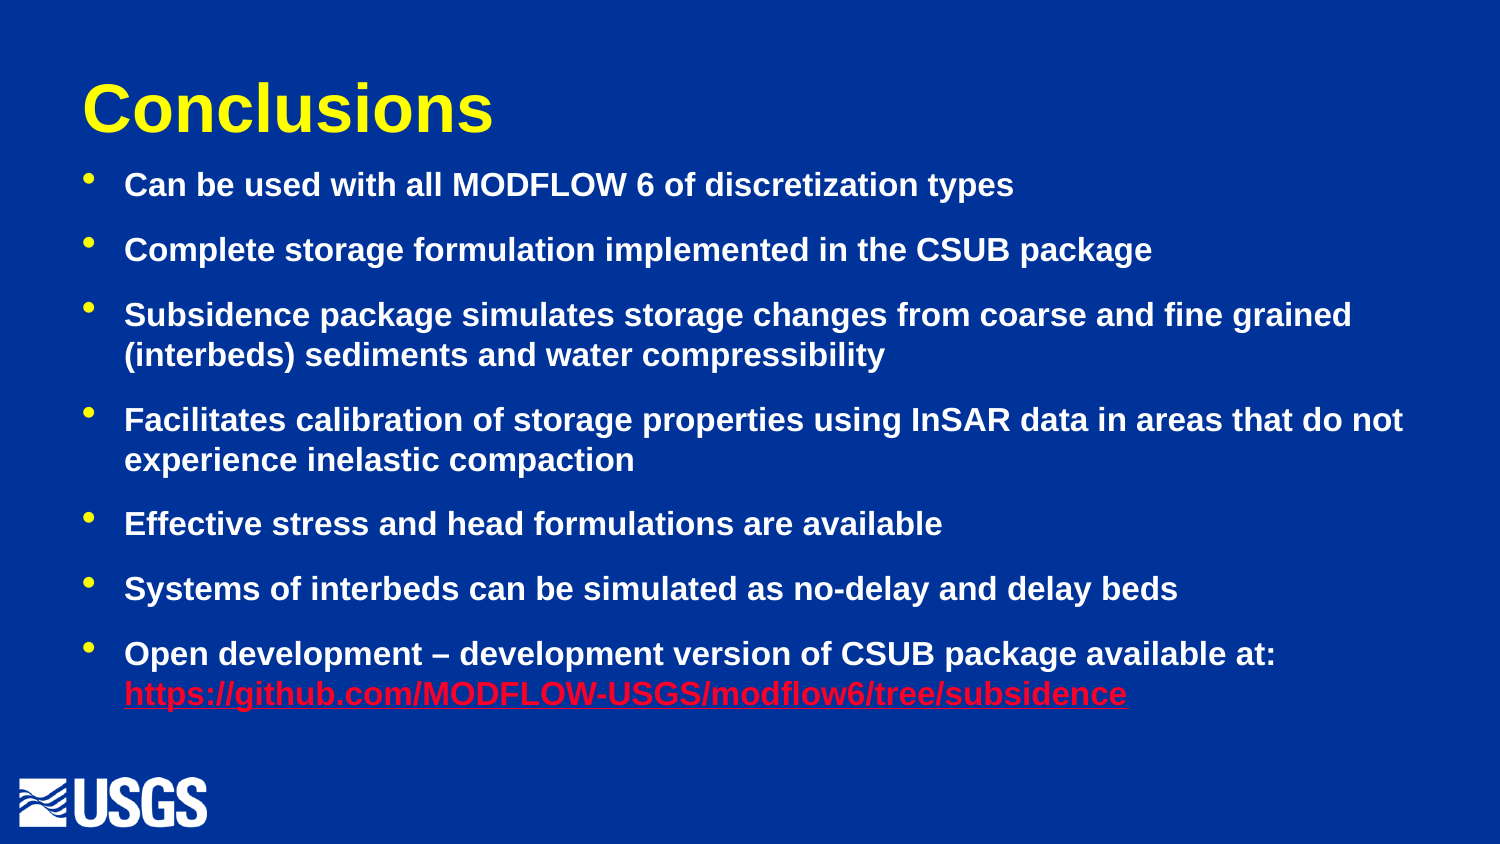

# Conclusions
Can be used with all MODFLOW 6 of discretization types
Complete storage formulation implemented in the CSUB package
Subsidence package simulates storage changes from coarse and fine grained (interbeds) sediments and water compressibility
Facilitates calibration of storage properties using InSAR data in areas that do not experience inelastic compaction
Effective stress and head formulations are available
Systems of interbeds can be simulated as no-delay and delay beds
Open development – development version of CSUB package available at: https://github.com/MODFLOW-USGS/modflow6/tree/subsidence